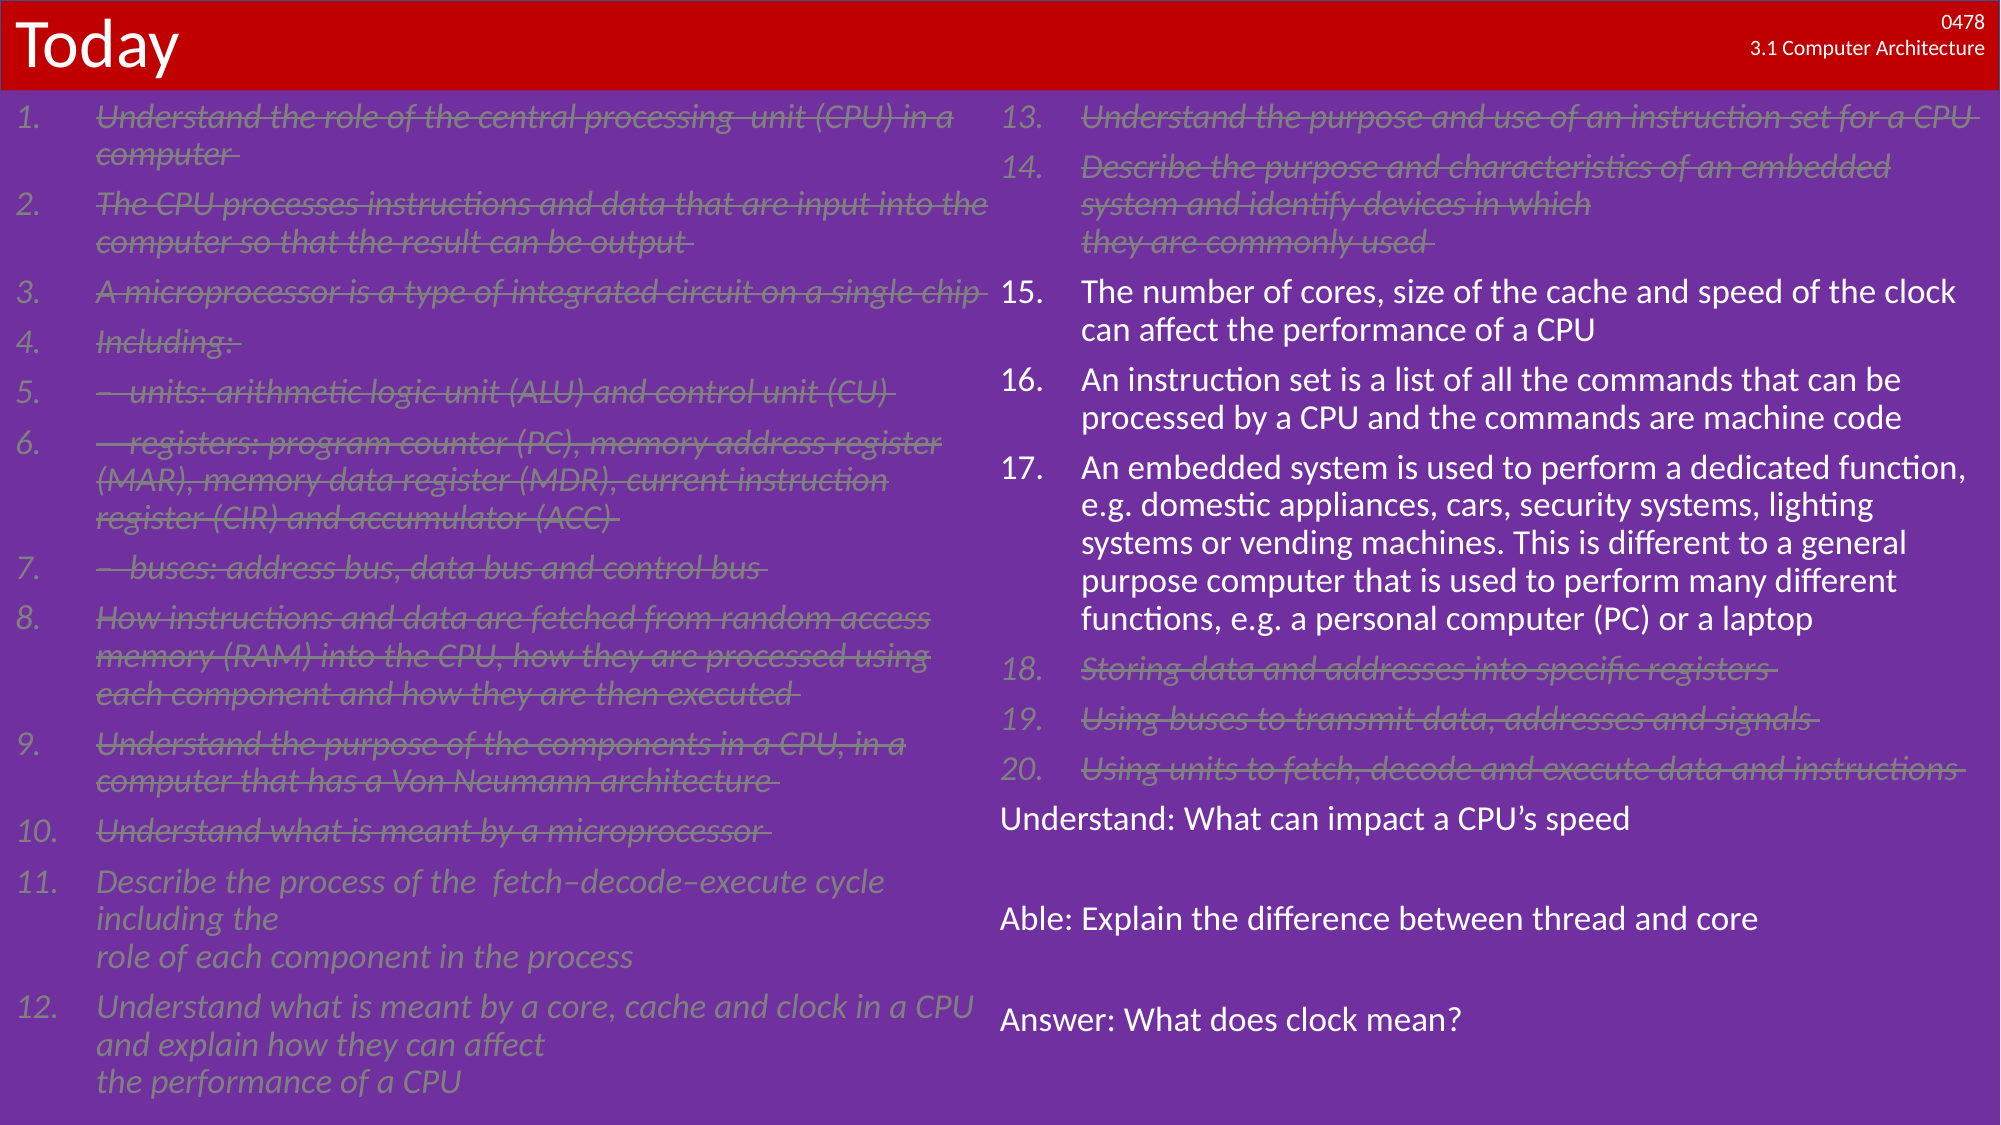

# Today
Understand the role of the central processing  unit (CPU) in a computer
The CPU processes instructions and data that are input into the computer so that the result can be output
A microprocessor is a type of integrated circuit on a single chip
Including:
–  units: arithmetic logic unit (ALU) and control unit (CU)
–  registers: program counter (PC), memory address register (MAR), memory data register (MDR), current instruction register (CIR) and accumulator (ACC)
–  buses: address bus, data bus and control bus
How instructions and data are fetched from random access memory (RAM) into the CPU, how they are processed using each component and how they are then executed
Understand the purpose of the components in a CPU, in a computer that has a Von Neumann architecture
Understand what is meant by a microprocessor
Describe the process of the  fetch–decode–execute cycle including the
role of each component in the process
Understand what is meant by a core, cache and clock in a CPU and explain how they can affect
the performance of a CPU
Understand the purpose and use of an instruction set for a CPU
Describe the purpose and characteristics of an embedded system and identify devices in which
they are commonly used
The number of cores, size of the cache and speed of the clock can affect the performance of a CPU
An instruction set is a list of all the commands that can be processed by a CPU and the commands are machine code
An embedded system is used to perform a dedicated function, e.g. domestic appliances, cars, security systems, lighting systems or vending machines. This is different to a general purpose computer that is used to perform many different functions, e.g. a personal computer (PC) or a laptop
Storing data and addresses into specific registers
Using buses to transmit data, addresses and signals
Using units to fetch, decode and execute data and instructions
Understand: What can impact a CPU’s speed

Able: Explain the difference between thread and core

Answer: What does clock mean?